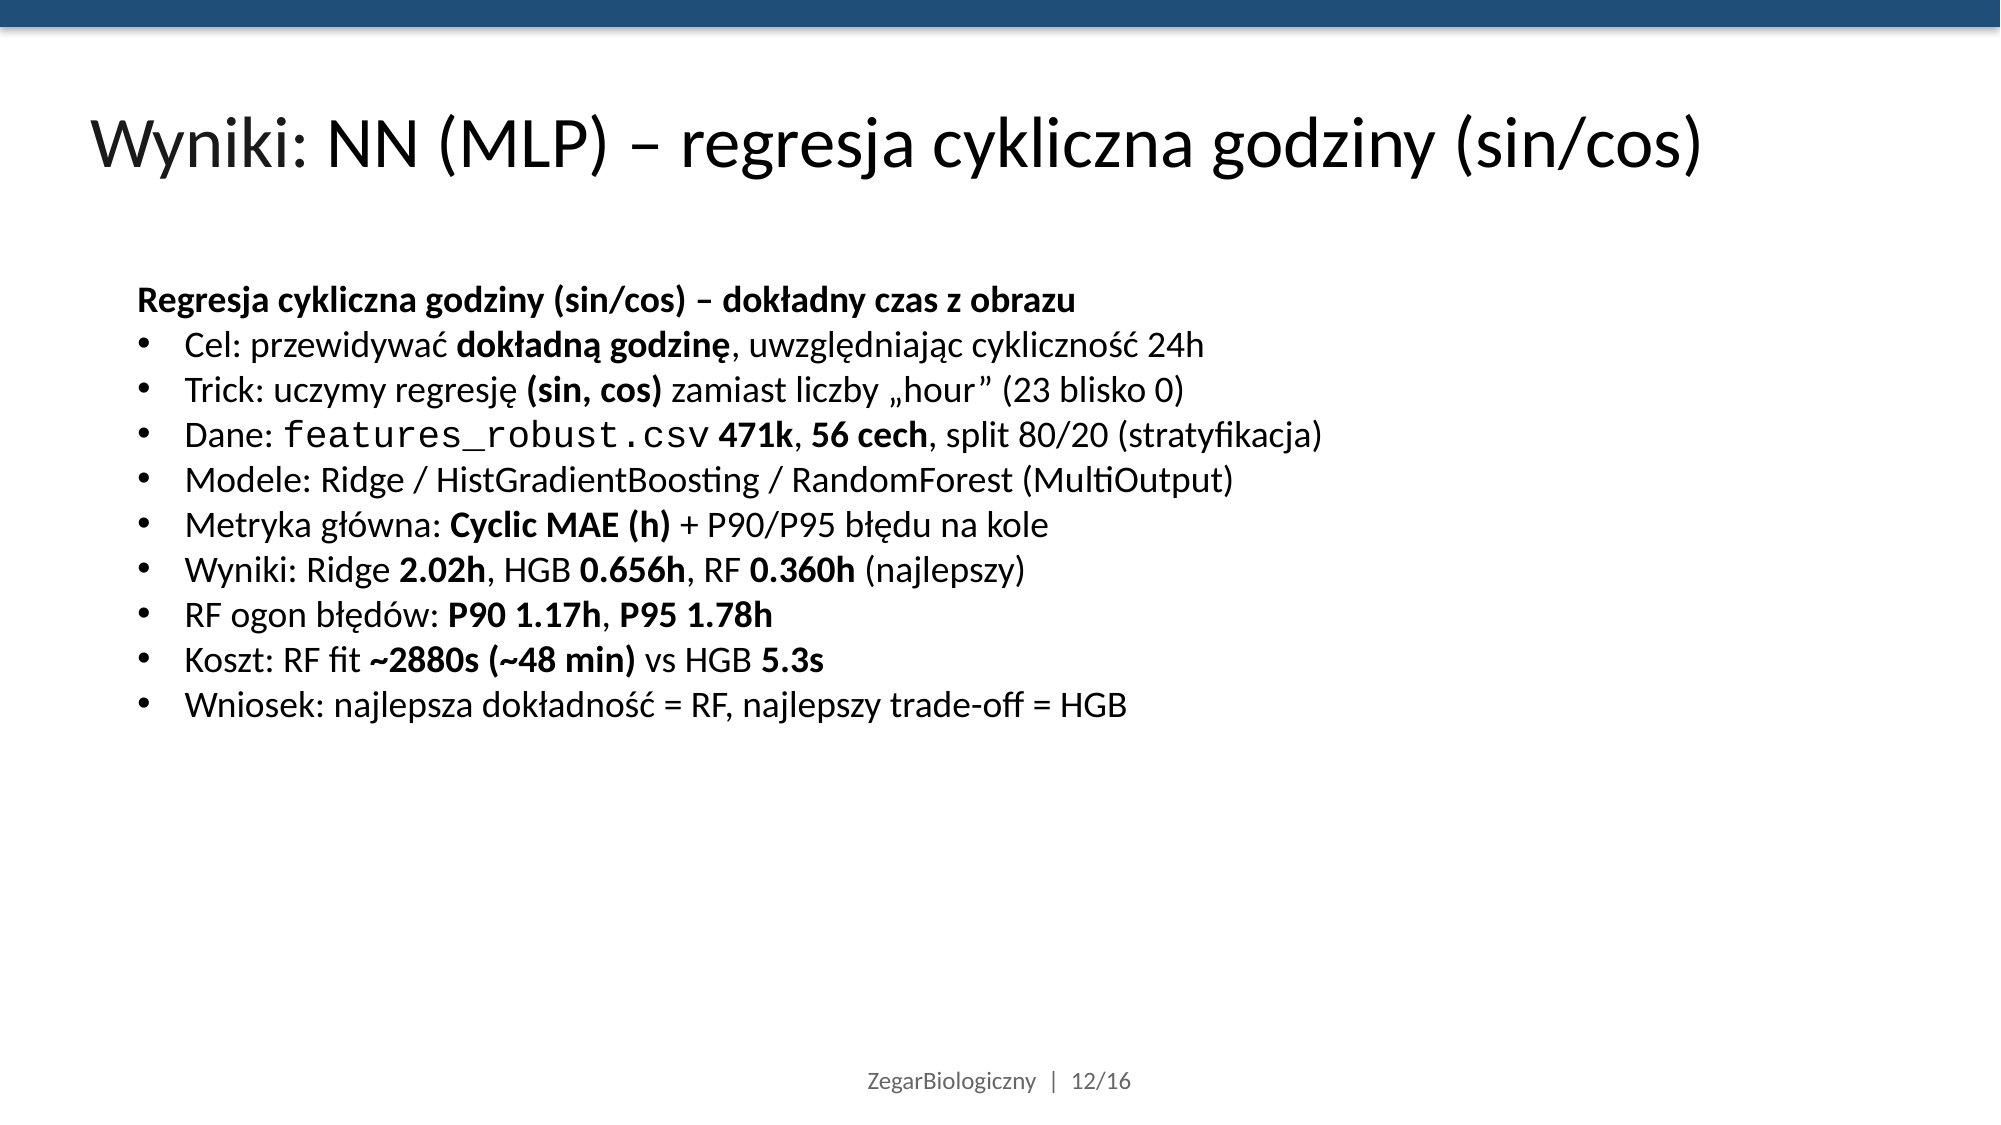

# Wyniki: NN (MLP) – regresja cykliczna godziny (sin/cos)
Regresja cykliczna godziny (sin/cos) – dokładny czas z obrazu
Cel: przewidywać dokładną godzinę, uwzględniając cykliczność 24h
Trick: uczymy regresję (sin, cos) zamiast liczby „hour” (23 blisko 0)
Dane: features_robust.csv 471k, 56 cech, split 80/20 (stratyfikacja)
Modele: Ridge / HistGradientBoosting / RandomForest (MultiOutput)
Metryka główna: Cyclic MAE (h) + P90/P95 błędu na kole
Wyniki: Ridge 2.02h, HGB 0.656h, RF 0.360h (najlepszy)
RF ogon błędów: P90 1.17h, P95 1.78h
Koszt: RF fit ~2880s (~48 min) vs HGB 5.3s
Wniosek: najlepsza dokładność = RF, najlepszy trade-off = HGB
ZegarBiologiczny  |  12/16